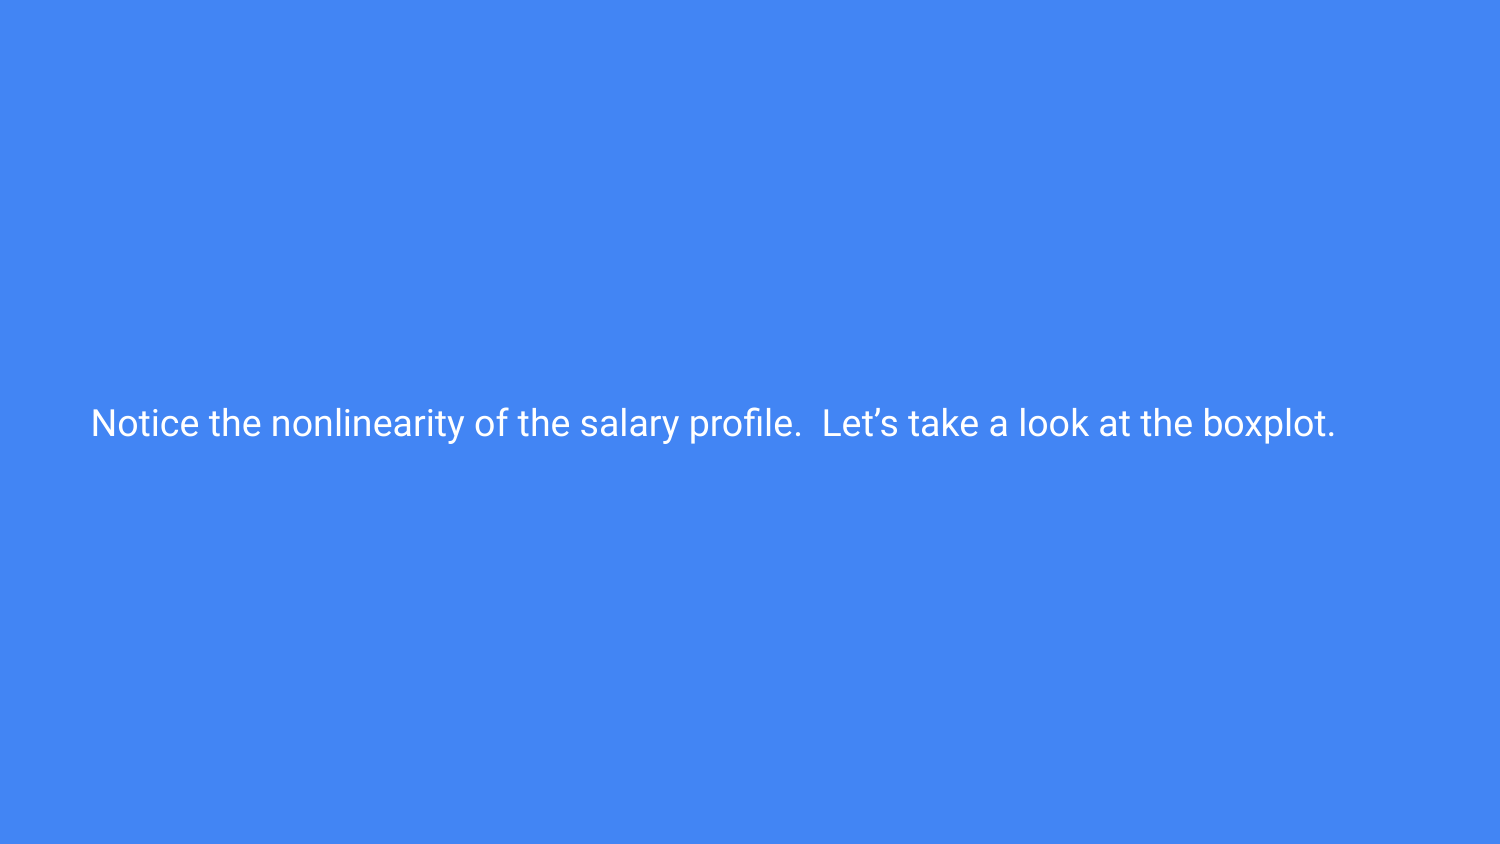

# Notice the nonlinearity of the salary profile.  Let’s take a look at the boxplot.